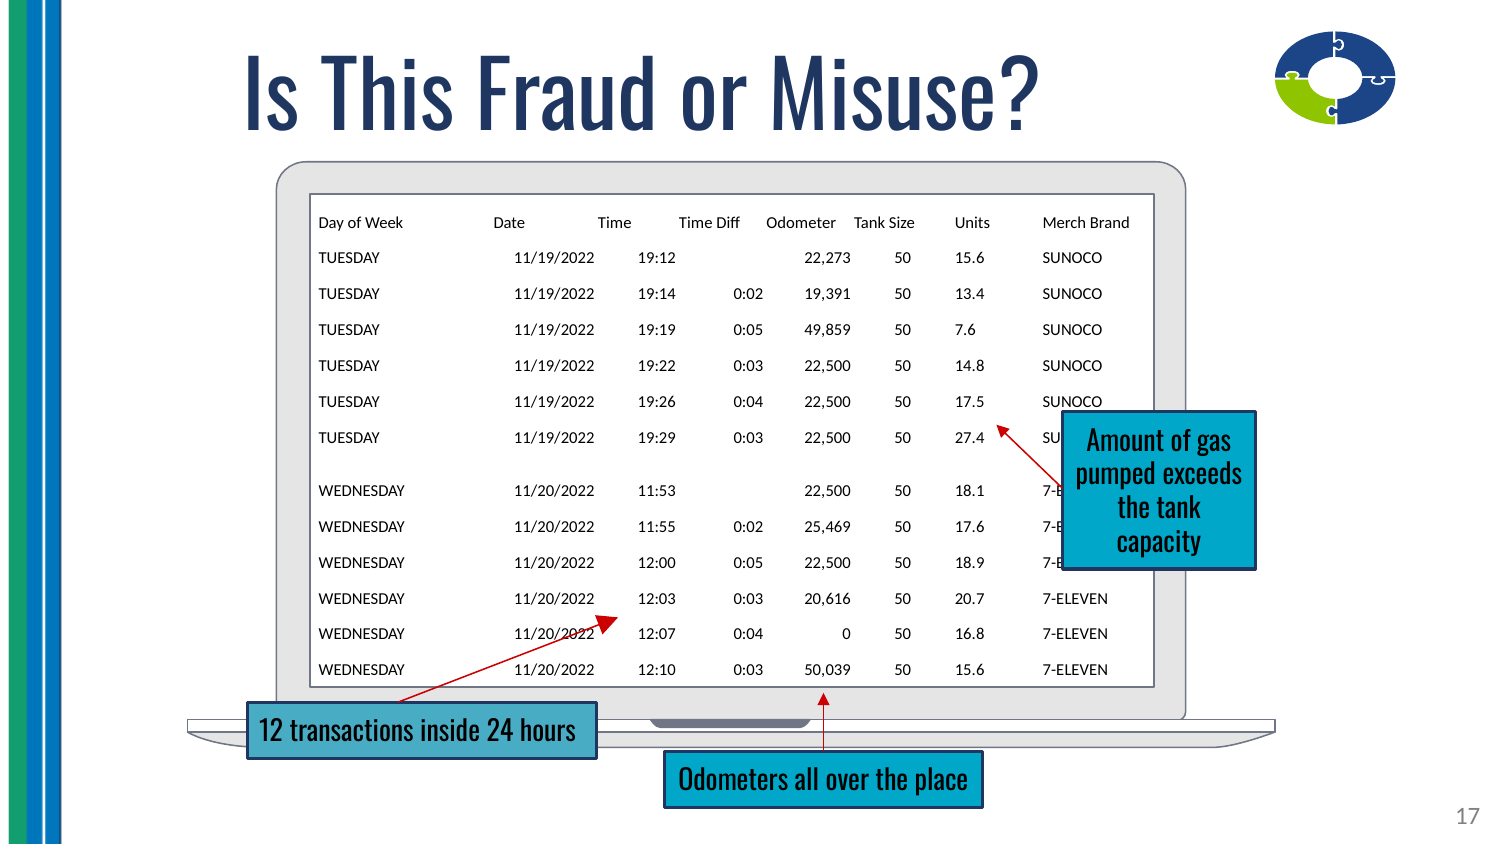

# Is This Fraud or Misuse?

| Day of Week | Date | Time | Time Diff | Odometer | Tank Size | Units | Merch Brand |
| --- | --- | --- | --- | --- | --- | --- | --- |
| TUESDAY | 11/19/2022 | 19:12 |  | 22,273 | 50 | 15.6 | SUNOCO |
| TUESDAY | 11/19/2022 | 19:14 | 0:02 | 19,391 | 50 | 13.4 | SUNOCO |
| TUESDAY | 11/19/2022 | 19:19 | 0:05 | 49,859 | 50 | 7.6 | SUNOCO |
| TUESDAY | 11/19/2022 | 19:22 | 0:03 | 22,500 | 50 | 14.8 | SUNOCO |
| TUESDAY | 11/19/2022 | 19:26 | 0:04 | 22,500 | 50 | 17.5 | SUNOCO |
| TUESDAY | 11/19/2022 | 19:29 | 0:03 | 22,500 | 50 | 27.4 | SUNOCO |
| WEDNESDAY | 11/20/2022 | 11:53 |  | 22,500 | 50 | 18.1 | 7-ELEVEN |
| WEDNESDAY | 11/20/2022 | 11:55 | 0:02 | 25,469 | 50 | 17.6 | 7-ELEVEN |
| WEDNESDAY | 11/20/2022 | 12:00 | 0:05 | 22,500 | 50 | 18.9 | 7-ELEVEN |
| WEDNESDAY | 11/20/2022 | 12:03 | 0:03 | 20,616 | 50 | 20.7 | 7-ELEVEN |
| WEDNESDAY | 11/20/2022 | 12:07 | 0:04 | 0 | 50 | 16.8 | 7-ELEVEN |
| WEDNESDAY | 11/20/2022 | 12:10 | 0:03 | 50,039 | 50 | 15.6 | 7-ELEVEN |
Amount of gas pumped exceeds the tank capacity
12 transactions inside 24 hours
Odometers all over the place